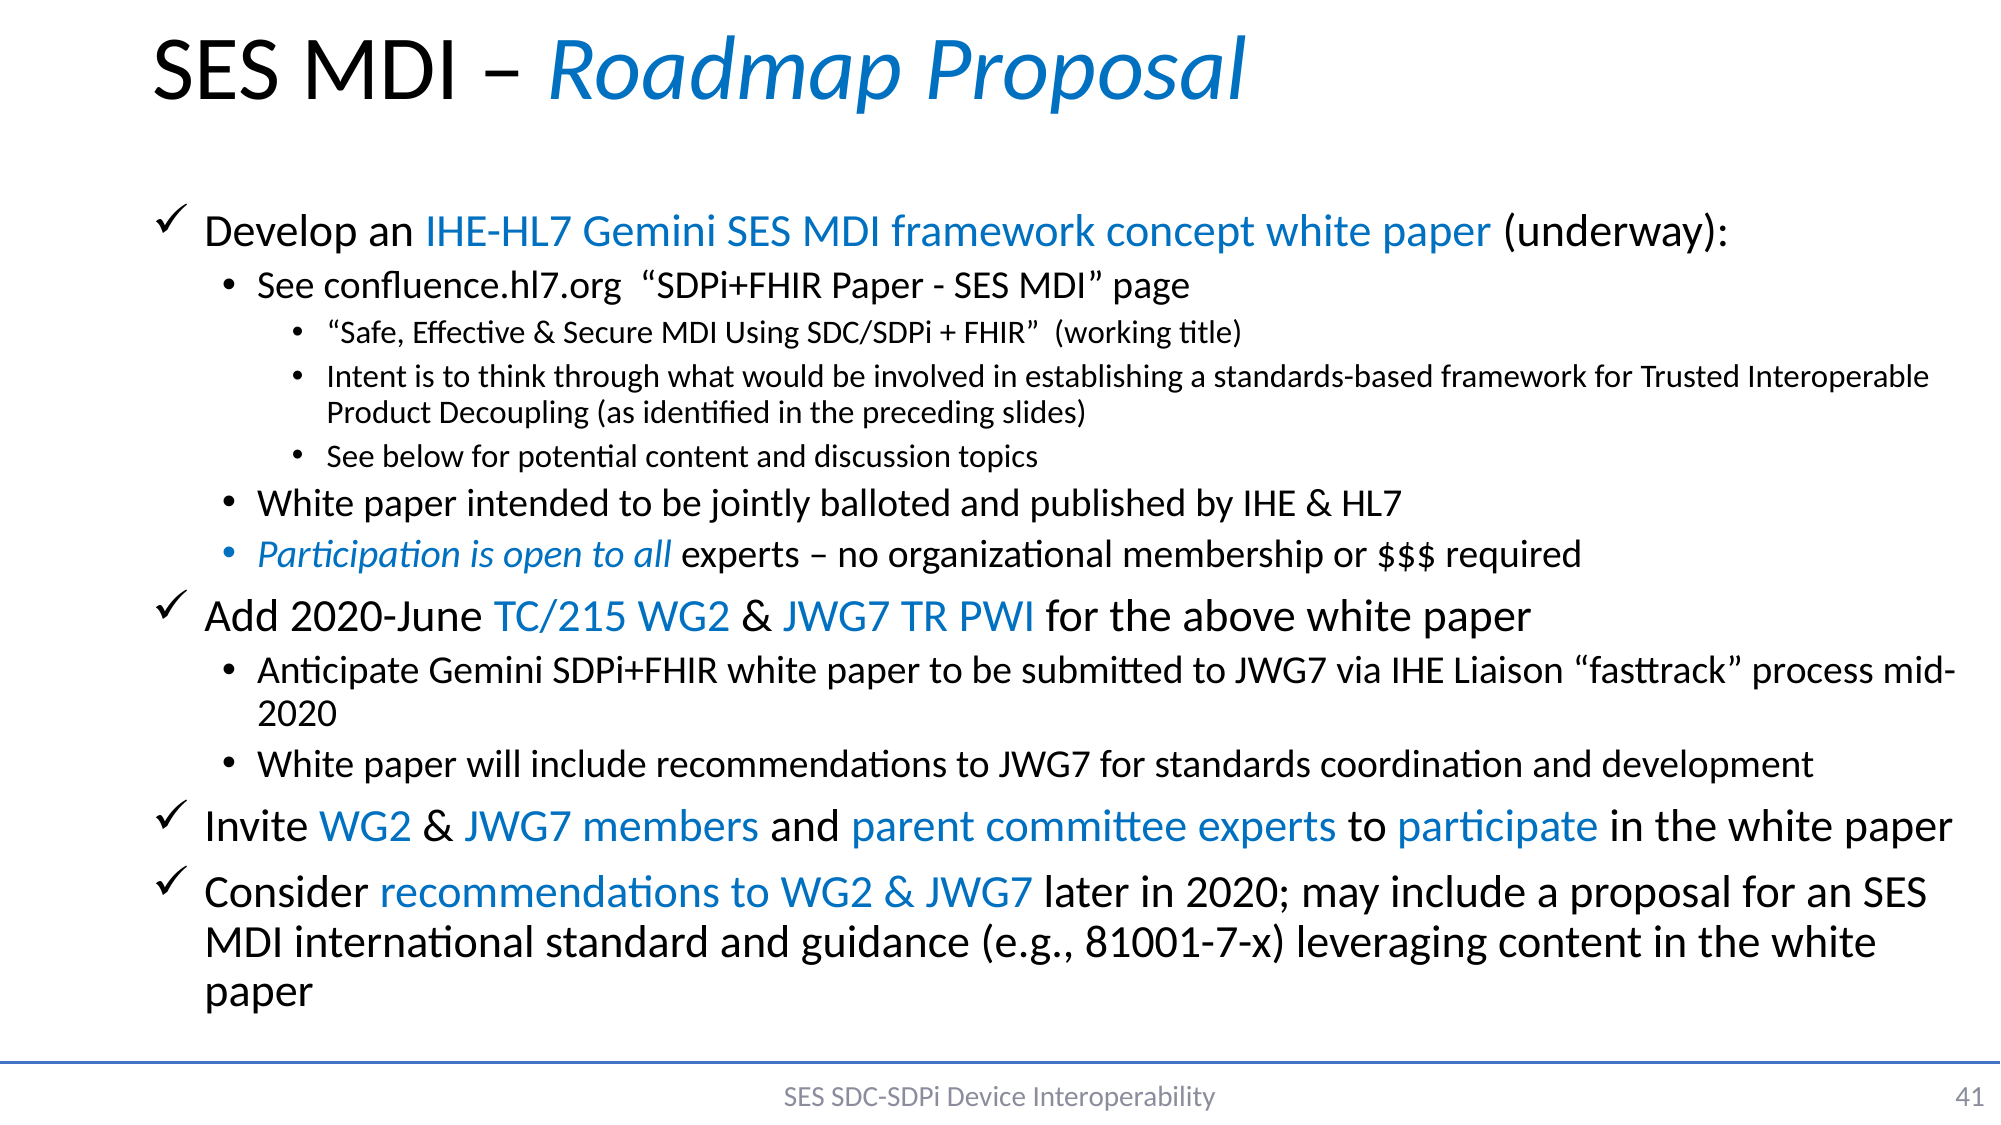

# SES MDI – Roadmap Proposal
Develop an IHE-HL7 Gemini SES MDI framework concept white paper (underway):
See confluence.hl7.org  “SDPi+FHIR Paper - SES MDI” page
“Safe, Effective & Secure MDI Using SDC/SDPi + FHIR”  (working title)
Intent is to think through what would be involved in establishing a standards-based framework for Trusted Interoperable Product Decoupling (as identified in the preceding slides)
See below for potential content and discussion topics
White paper intended to be jointly balloted and published by IHE & HL7
Participation is open to all experts – no organizational membership or $$$ required
Add 2020-June TC/215 WG2 & JWG7 TR PWI for the above white paper
Anticipate Gemini SDPi+FHIR white paper to be submitted to JWG7 via IHE Liaison “fasttrack” process mid-2020
White paper will include recommendations to JWG7 for standards coordination and development
Invite WG2 & JWG7 members and parent committee experts to participate in the white paper
Consider recommendations to WG2 & JWG7 later in 2020; may include a proposal for an SES MDI international standard and guidance (e.g., 81001-7-x) leveraging content in the white paper
SES SDC-SDPi Device Interoperability
41